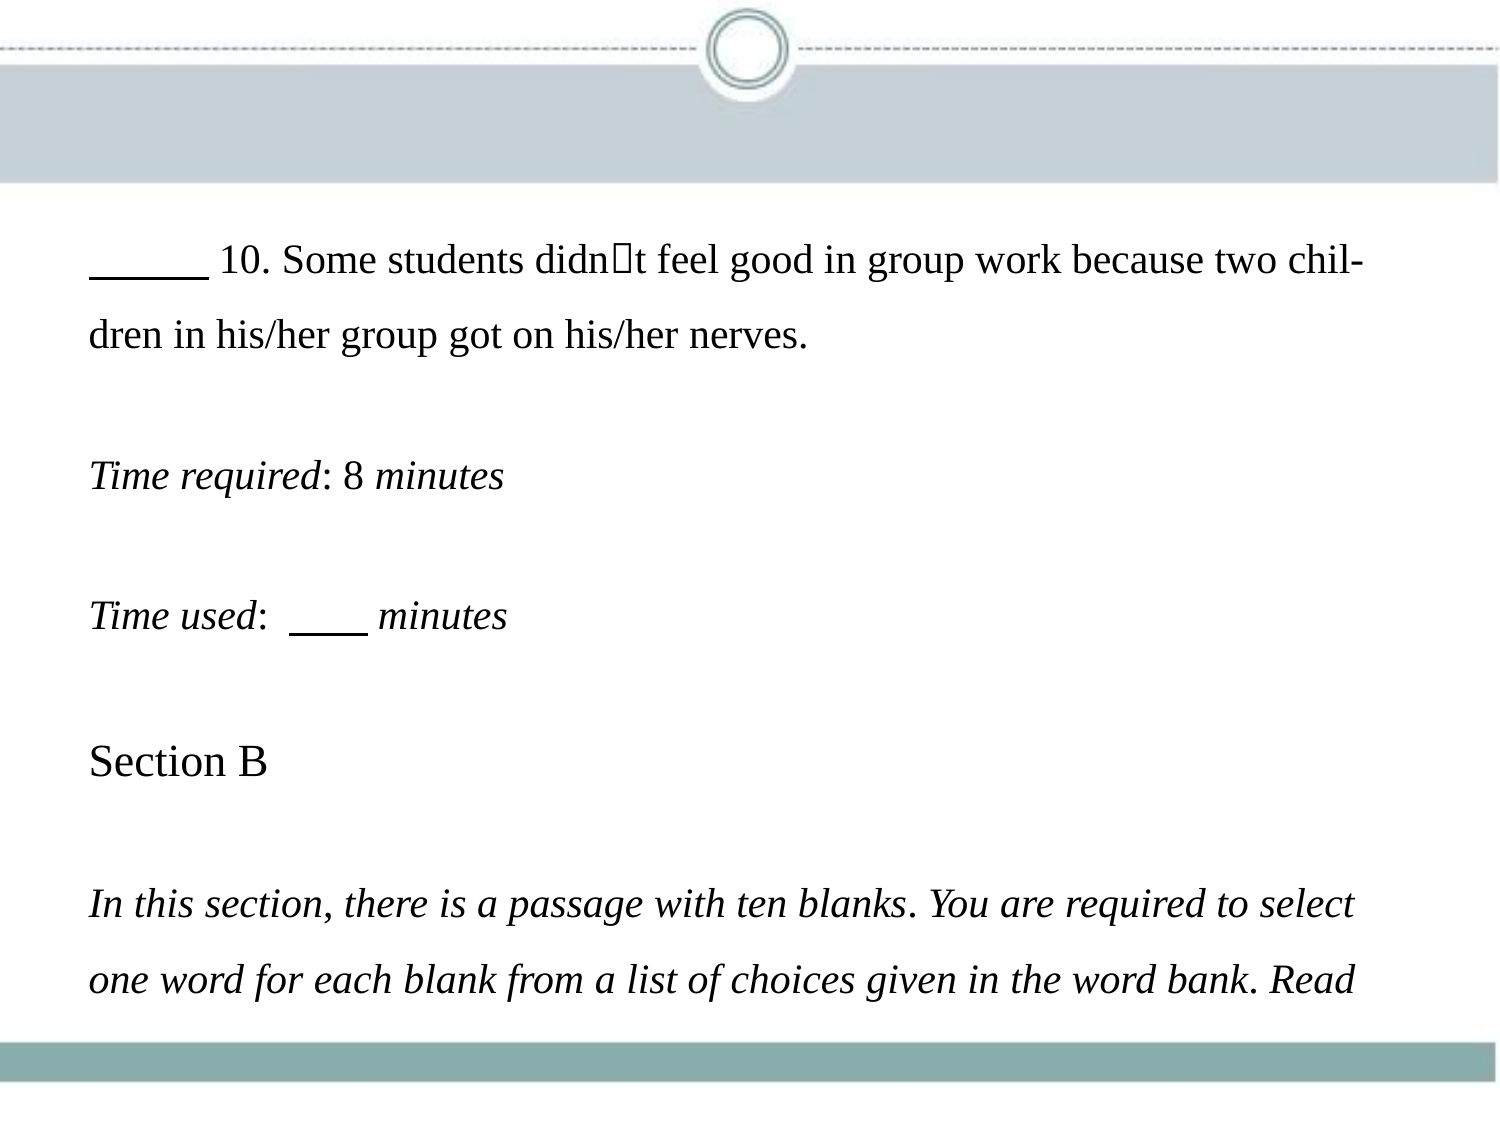

10. Some students didn􀆳t feel good in group work because two chil-
dren in his/her group got on his/her nerves.
Time required: 8 minutes
Time used: 　    minutes
Section B
In this section, there is a passage with ten blanks. You are required to select
one word for each blank from a list of choices given in the word bank. Read